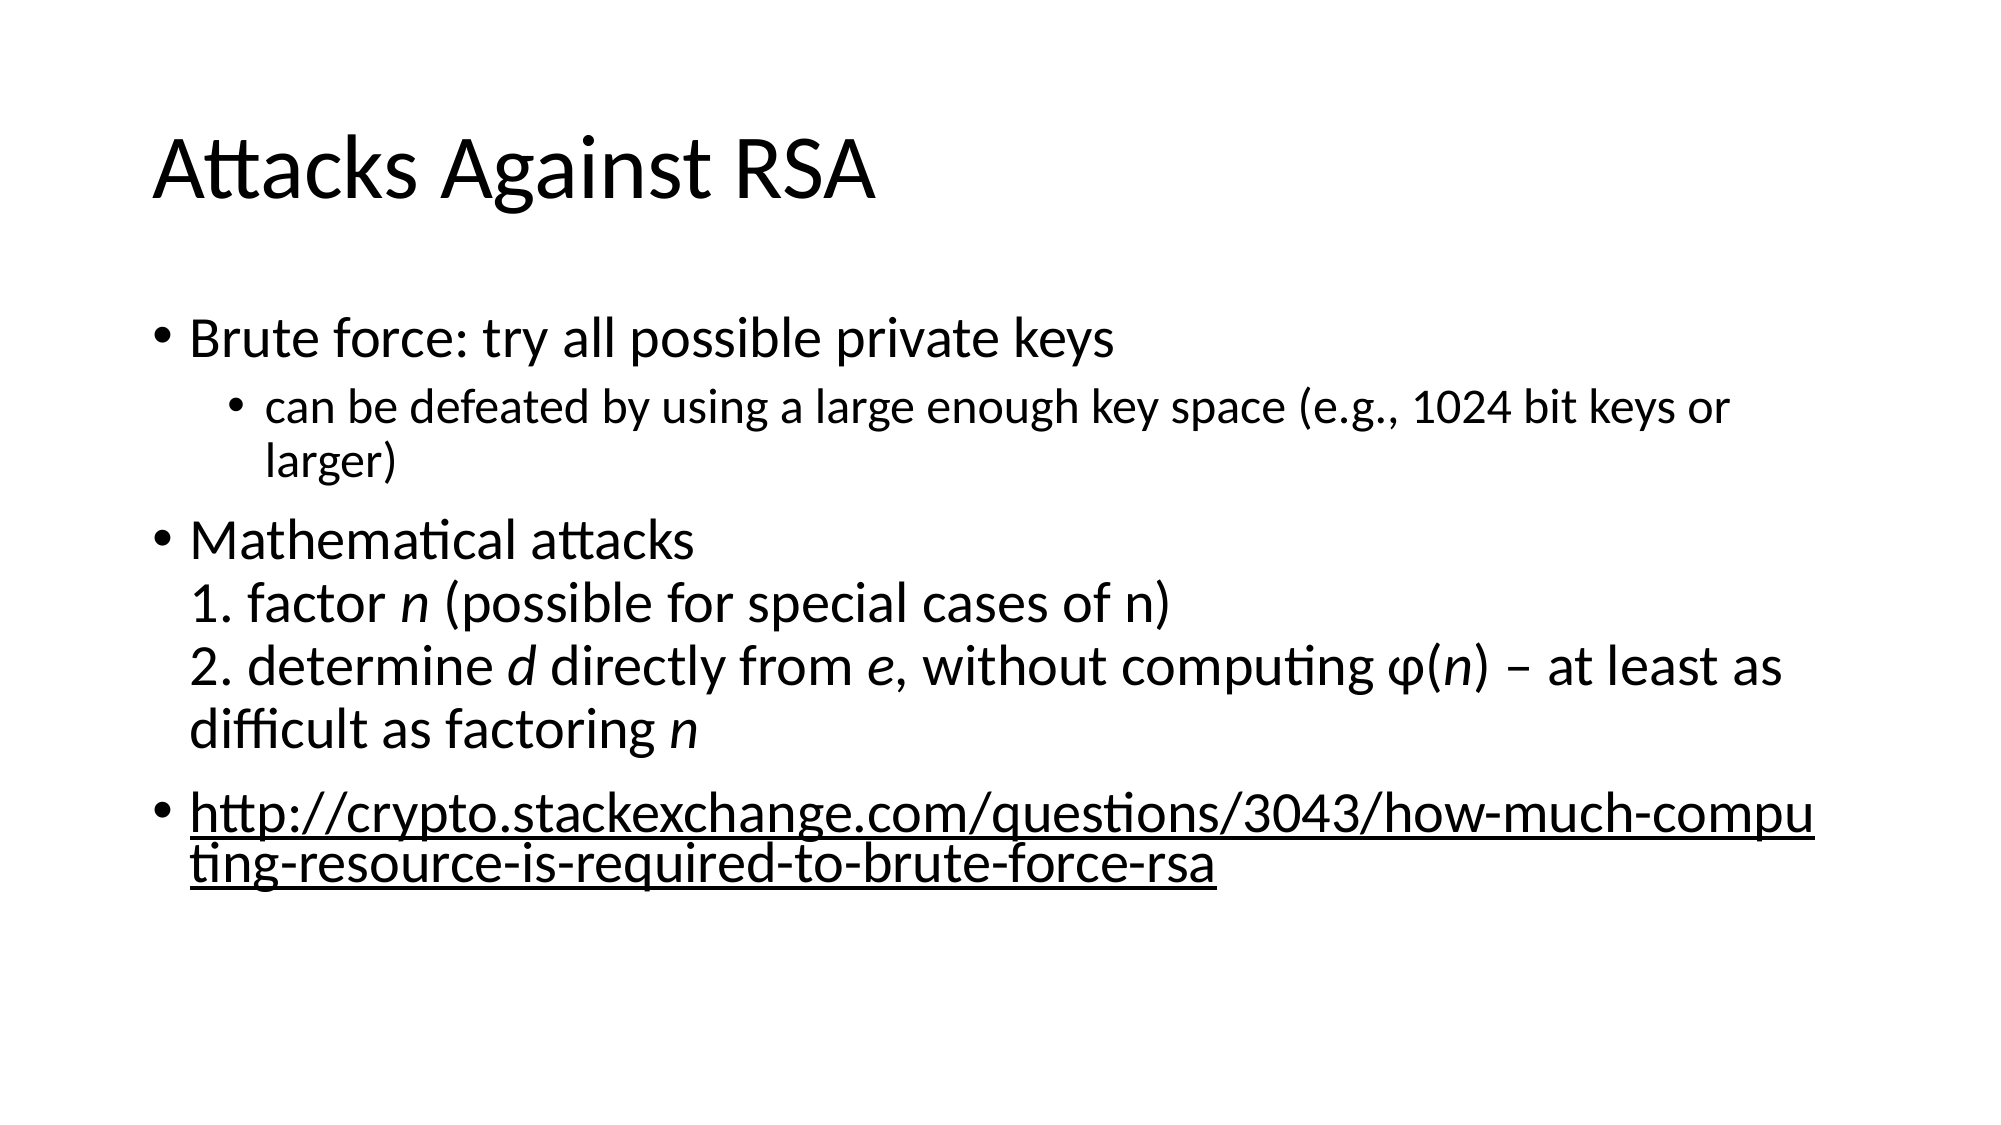

# Attacks Against RSA
Brute force: try all possible private keys
can be defeated by using a large enough key space (e.g., 1024 bit keys or larger)
Mathematical attacks
1. factor n (possible for special cases of n)
2. determine d directly from e, without computing φ(n) – at least as difficult as factoring n
http://crypto.stackexchange.com/questions/3043/how-much-computing-resource-is-required-to-brute-force-rsa